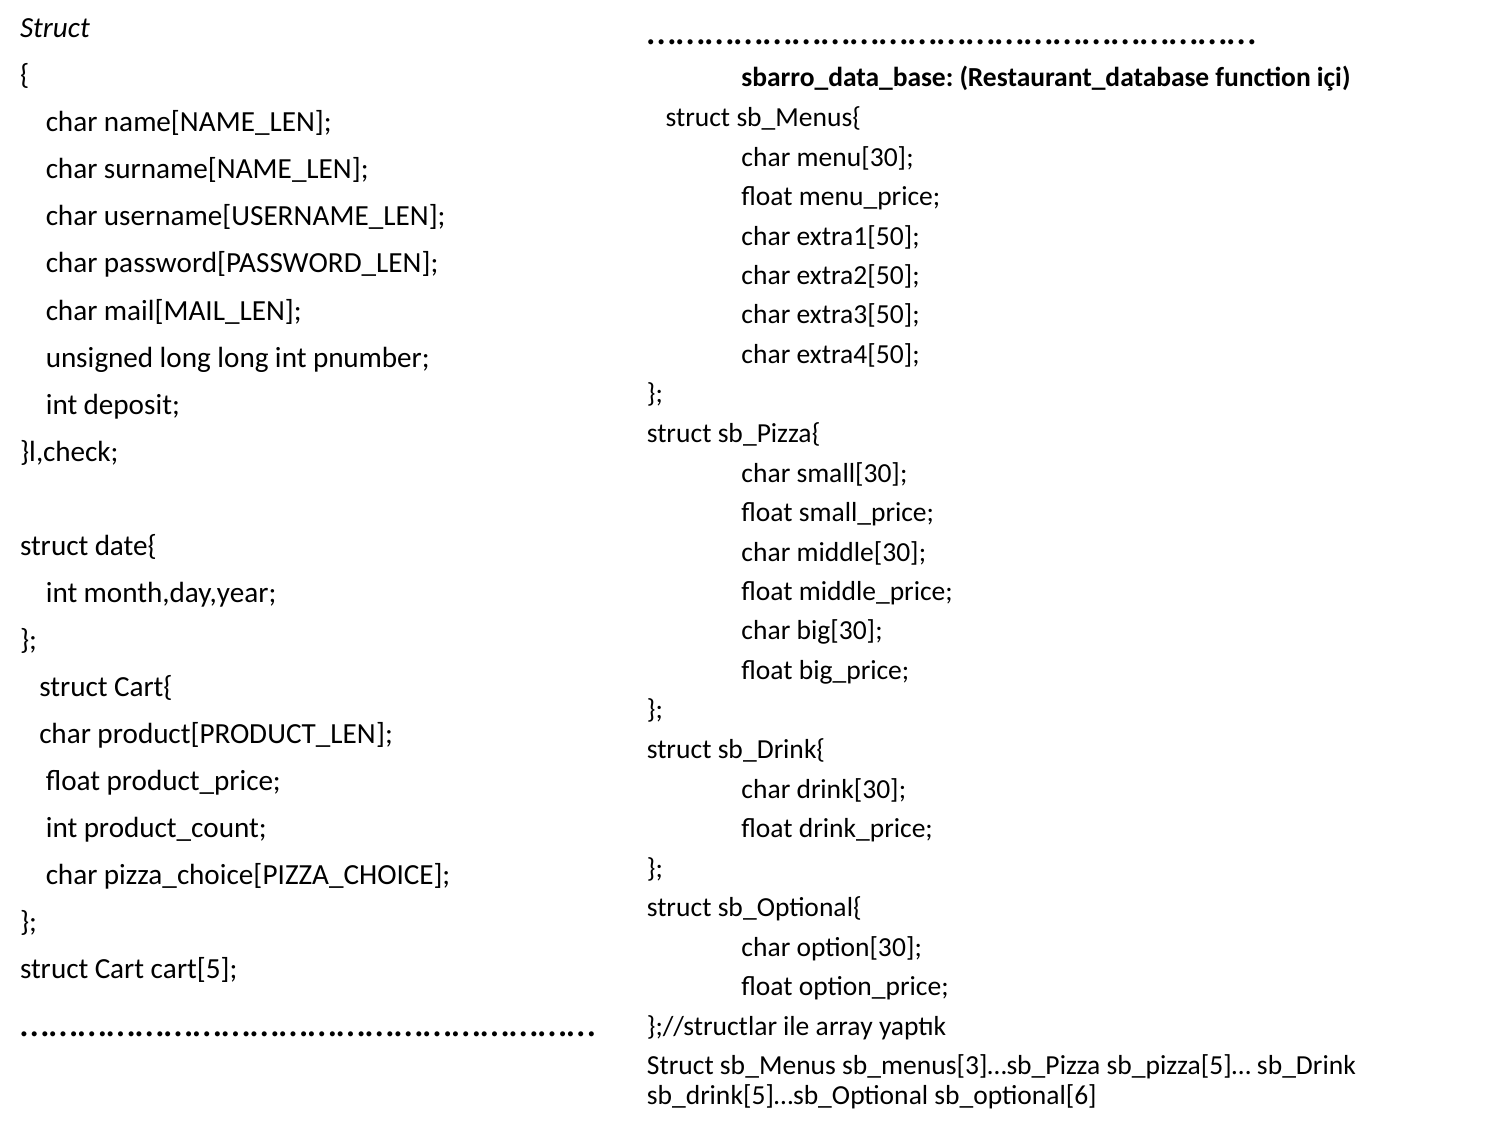

………………………………………………………
	sbarro_data_base: (Restaurant_database function içi)
   struct sb_Menus{
	char menu[30];
	float menu_price;
	char extra1[50];
	char extra2[50];
	char extra3[50];
	char extra4[50];
};
struct sb_Pizza{
	char small[30];
	float small_price;
	char middle[30];
	float middle_price;
	char big[30];
	float big_price;
};
struct sb_Drink{
	char drink[30];
	float drink_price;
};
struct sb_Optional{
	char option[30];
	float option_price;
};//structlar ile array yaptık
Struct sb_Menus sb_menus[3]…sb_Pizza sb_pizza[5]… sb_Drink sb_drink[5]…sb_Optional sb_optional[6]

Struct
{
    char name[NAME_LEN];
    char surname[NAME_LEN];
    char username[USERNAME_LEN];
    char password[PASSWORD_LEN];
    char mail[MAIL_LEN];
    unsigned long long int pnumber;
    int deposit;
}l,check;

struct date{
    int month,day,year;
};
   struct Cart{
   char product[PRODUCT_LEN];
    float product_price;
    int product_count;
    char pizza_choice[PIZZA_CHOICE];
};
struct Cart cart[5];
……………………………………………………